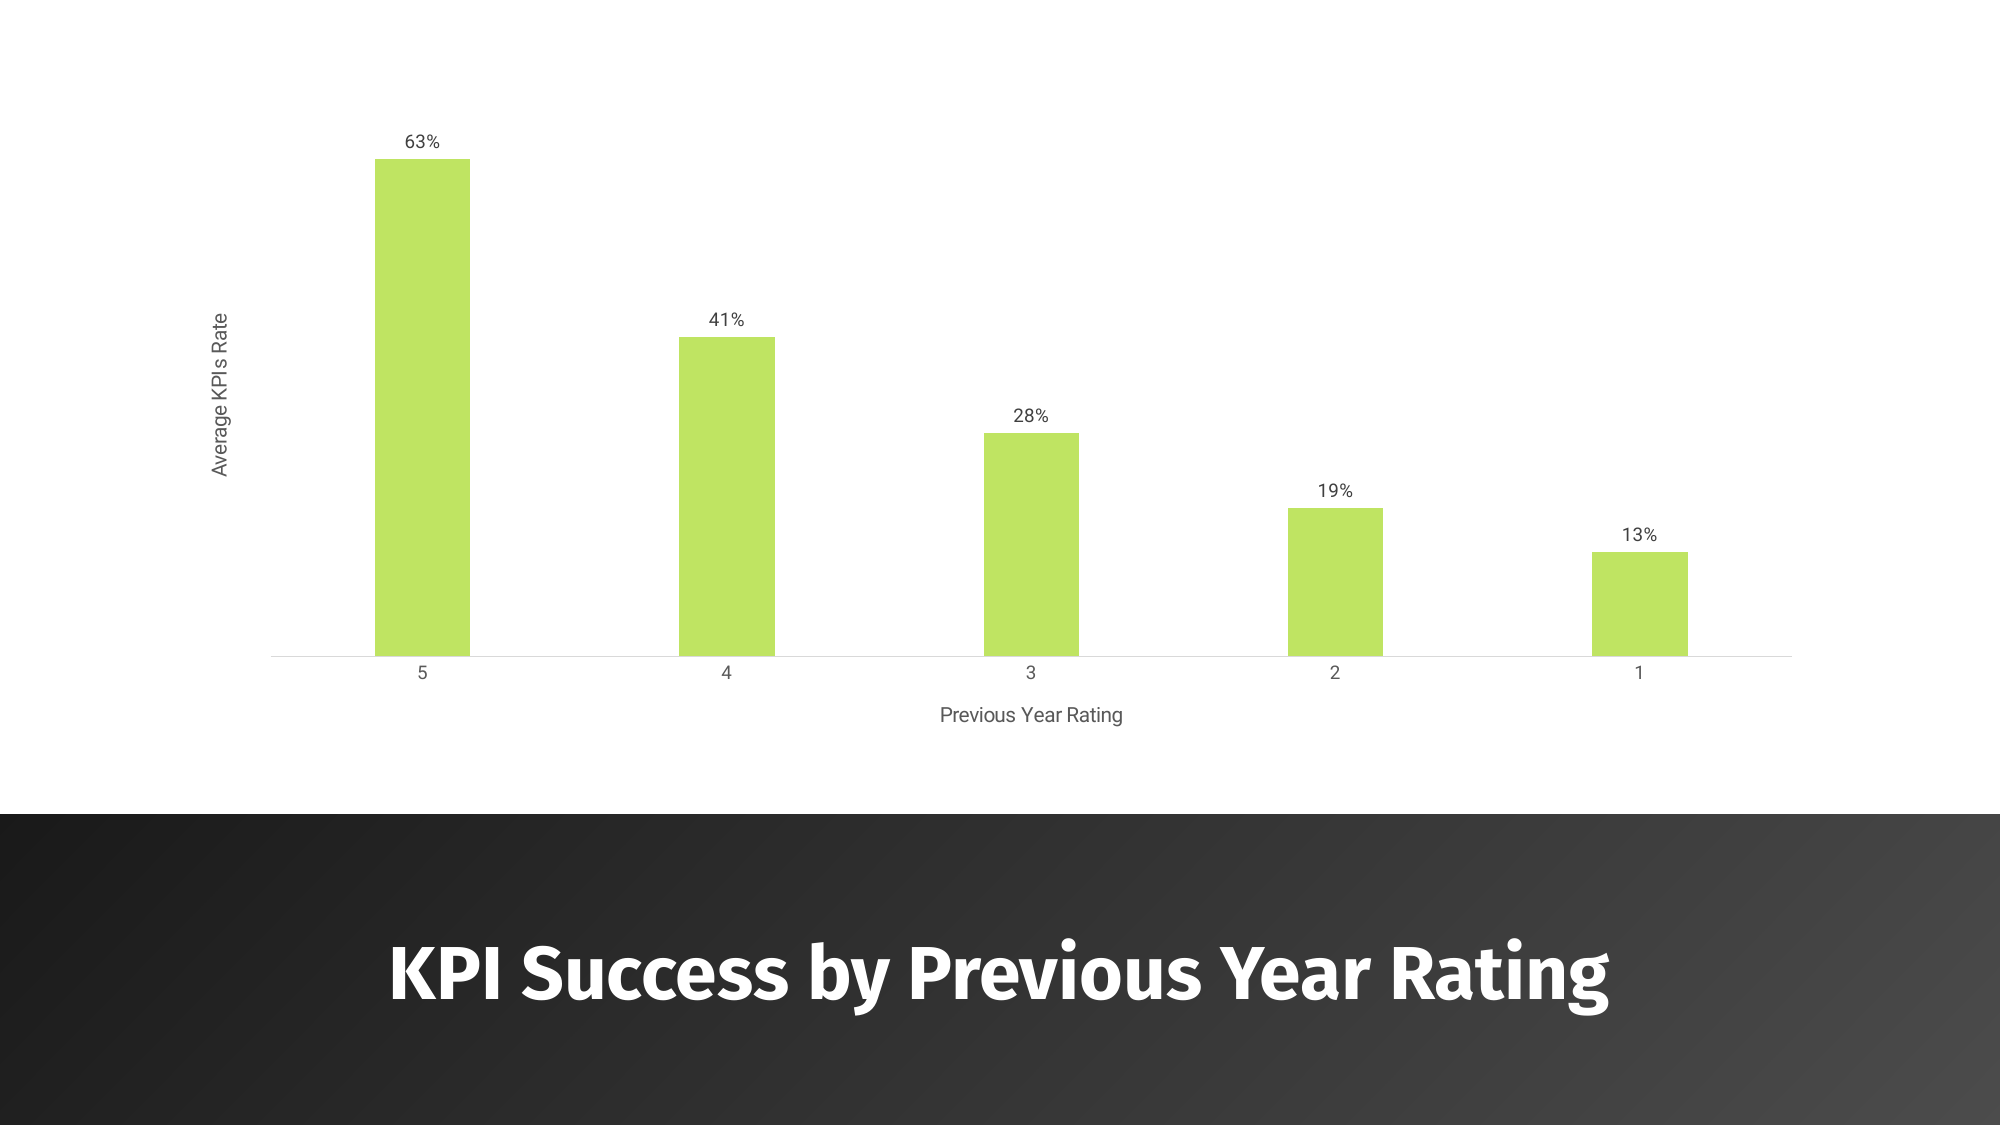

### Chart

| Category | Total |
|---|---|
| 5 | 0.6331236897274634 |
| 4 | 0.4068441064638783 |
| 3 | 0.28442028985507245 |
| 2 | 0.18962848297213622 |
| 1 | 0.13323201621073963 |
KPI Success by Previous Year Rating